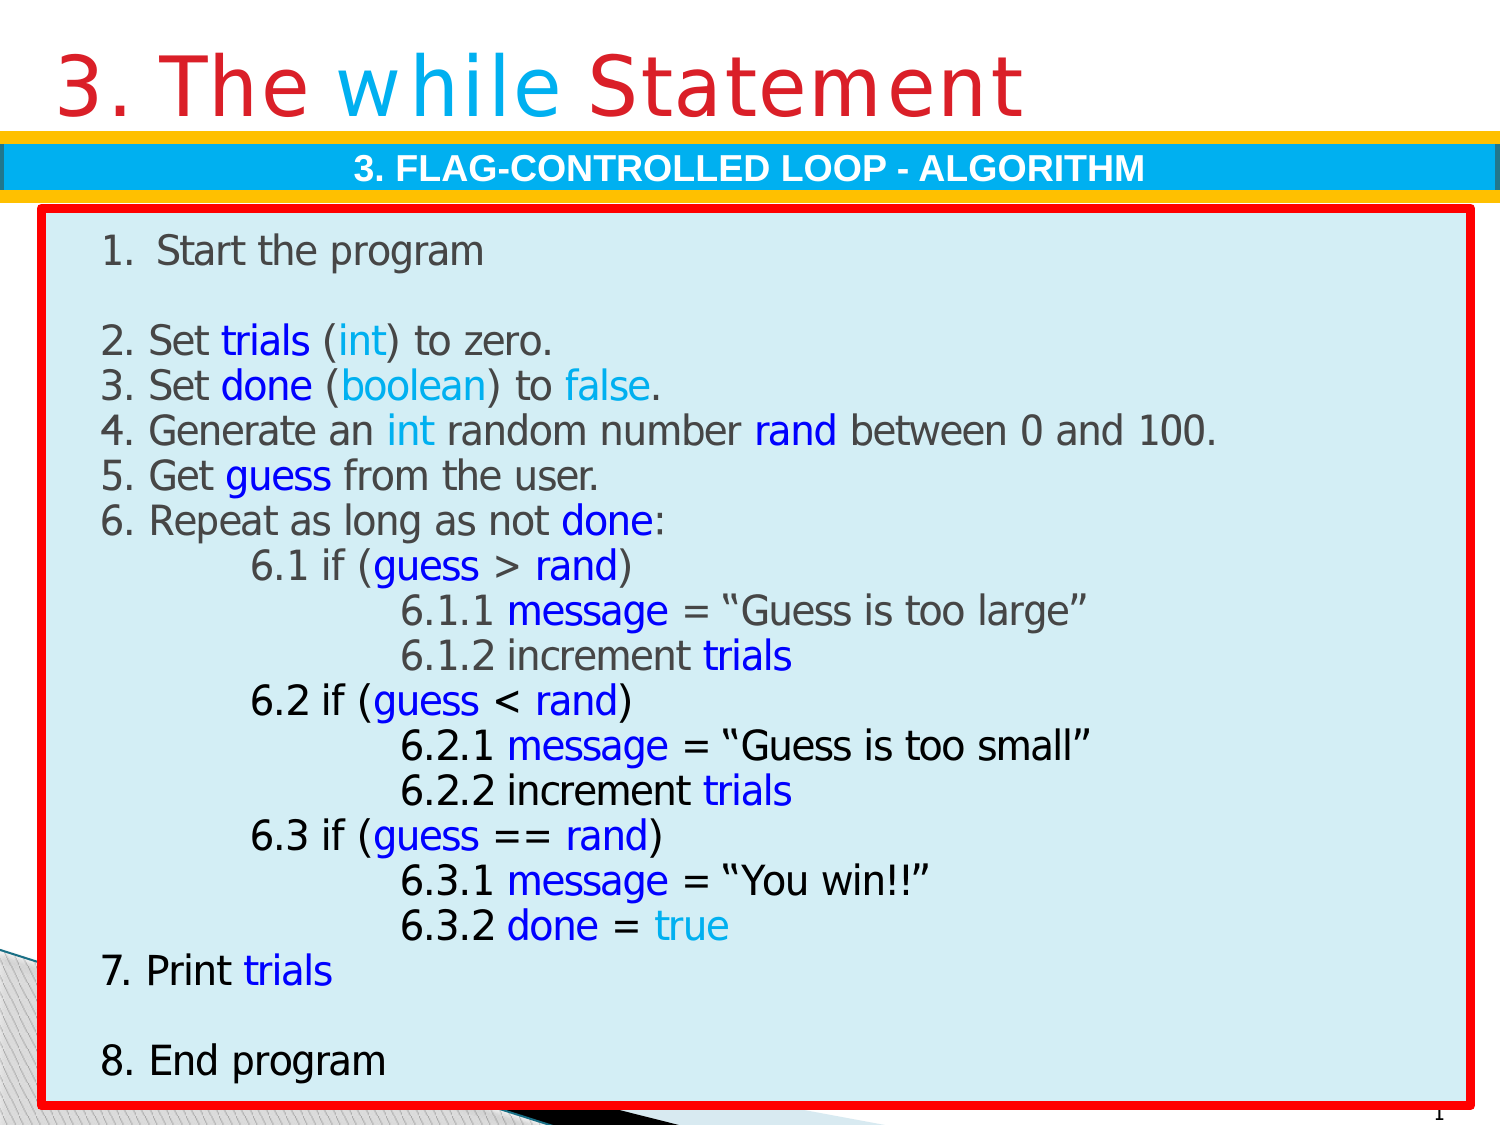

# 3. The while Statement
3. FLAG-CONTROLLED LOOP - ALGORITHM
Start the program

2. Set trials (int) to zero.
3. Set done (boolean) to false.
4. Generate an int random number rand between 0 and 100.
5. Get guess from the user.
6. Repeat as long as not done:
	6.1 if (guess > rand)
		6.1.1 message = “Guess is too large”
		6.1.2 increment trials
	6.2 if (guess < rand)
		6.2.1 message = “Guess is too small”
		6.2.2 increment trials
	6.3 if (guess == rand)
		6.3.1 message = “You win!!”
		6.3.2 done = true
7. Print trials

8. End program
321